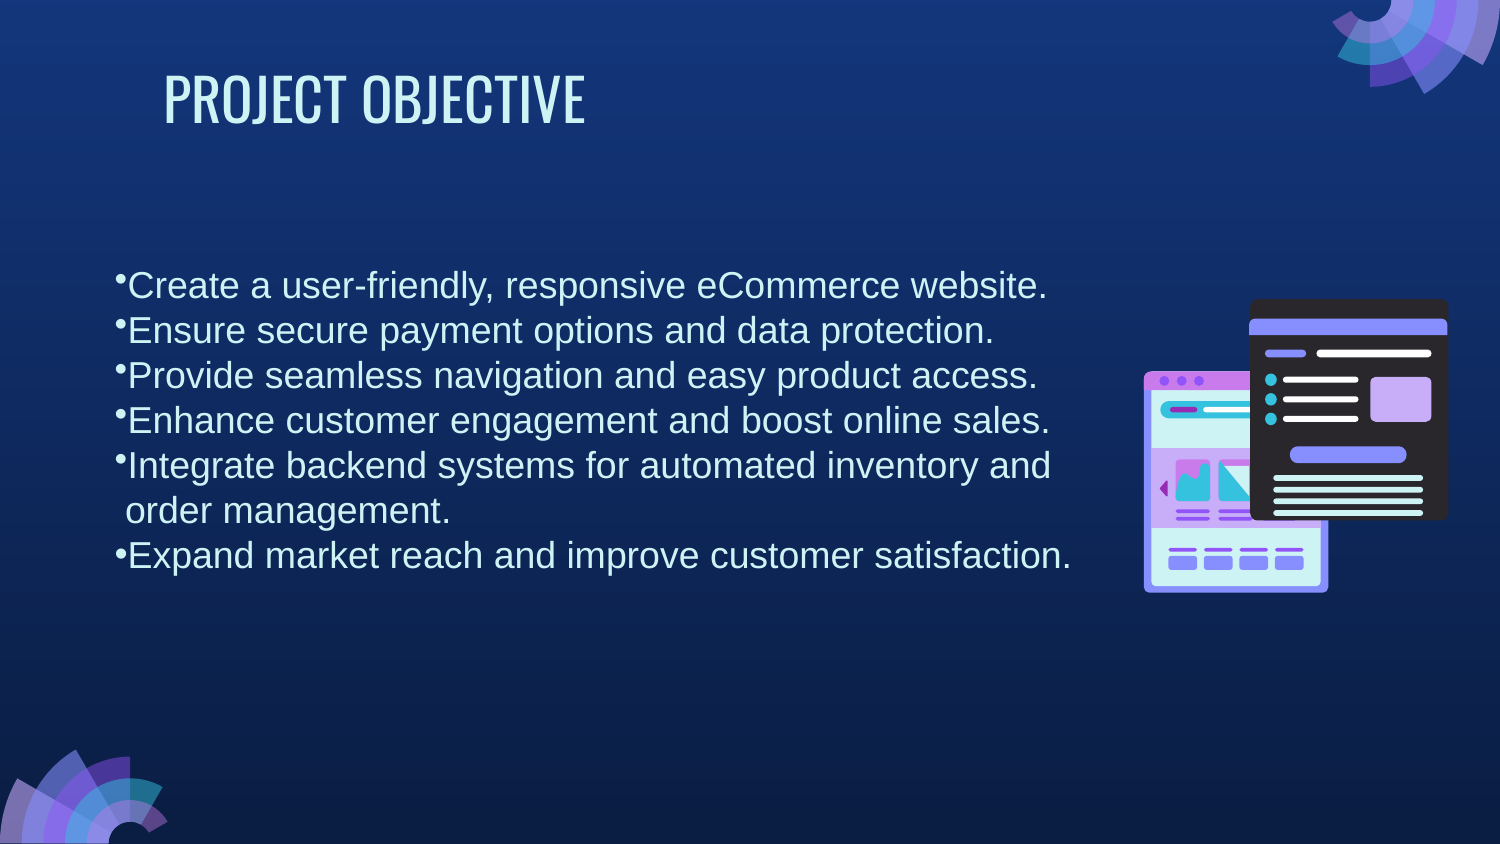

# PROJECT OBJECTIVE

Create a user-friendly, responsive eCommerce website.
Ensure secure payment options and data protection.
Provide seamless navigation and easy product access.
Enhance customer engagement and boost online sales.
Integrate backend systems for automated inventory and
 order management.
Expand market reach and improve customer satisfaction.